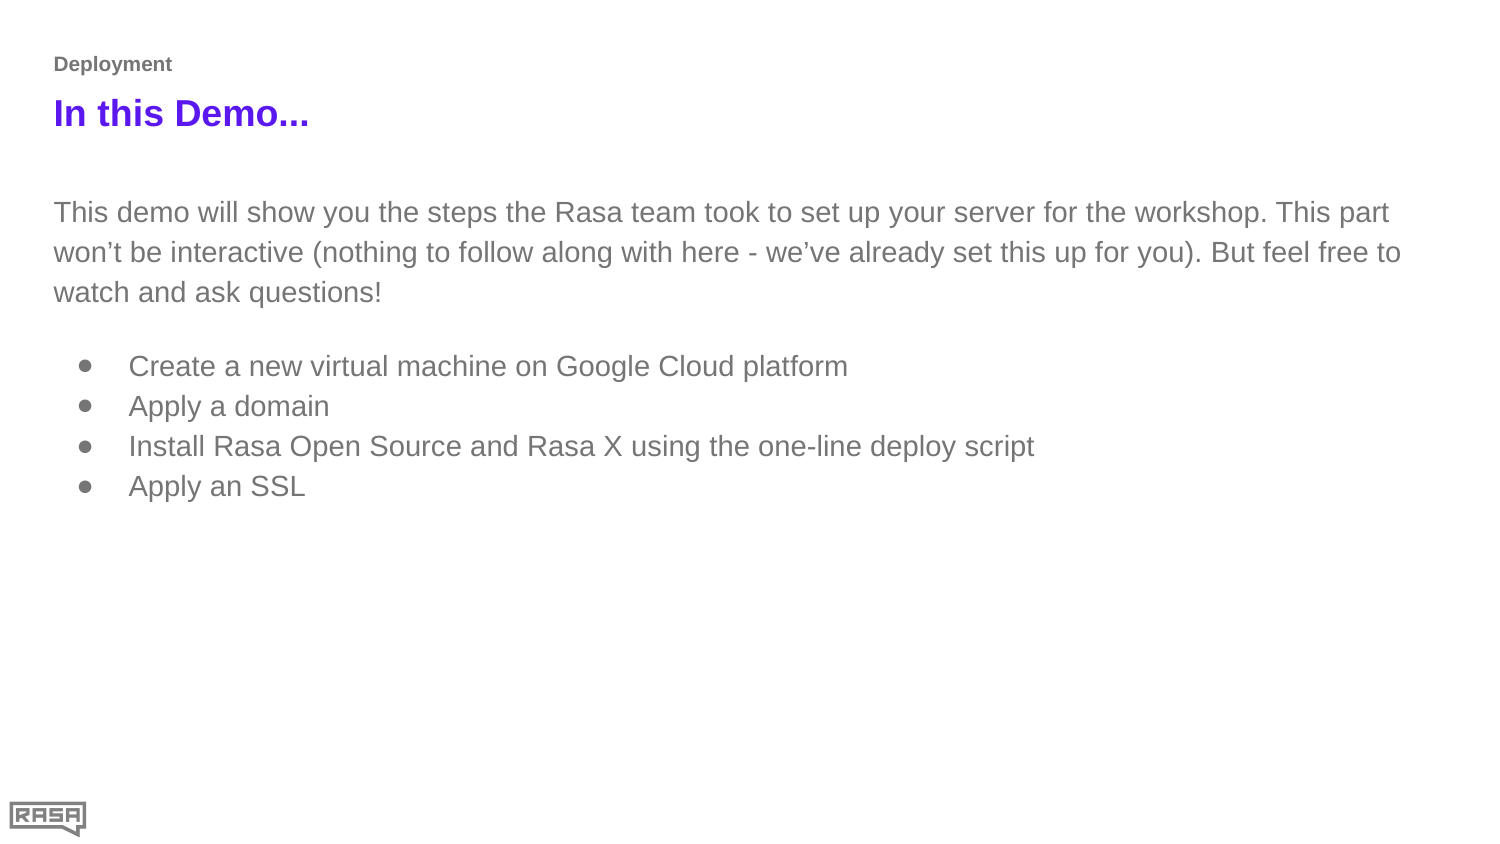

Deployment
# In this Demo...
This demo will show you the steps the Rasa team took to set up your server for the workshop. This part won’t be interactive (nothing to follow along with here - we’ve already set this up for you). But feel free to watch and ask questions!
Create a new virtual machine on Google Cloud platform
Apply a domain
Install Rasa Open Source and Rasa X using the one-line deploy script
Apply an SSL